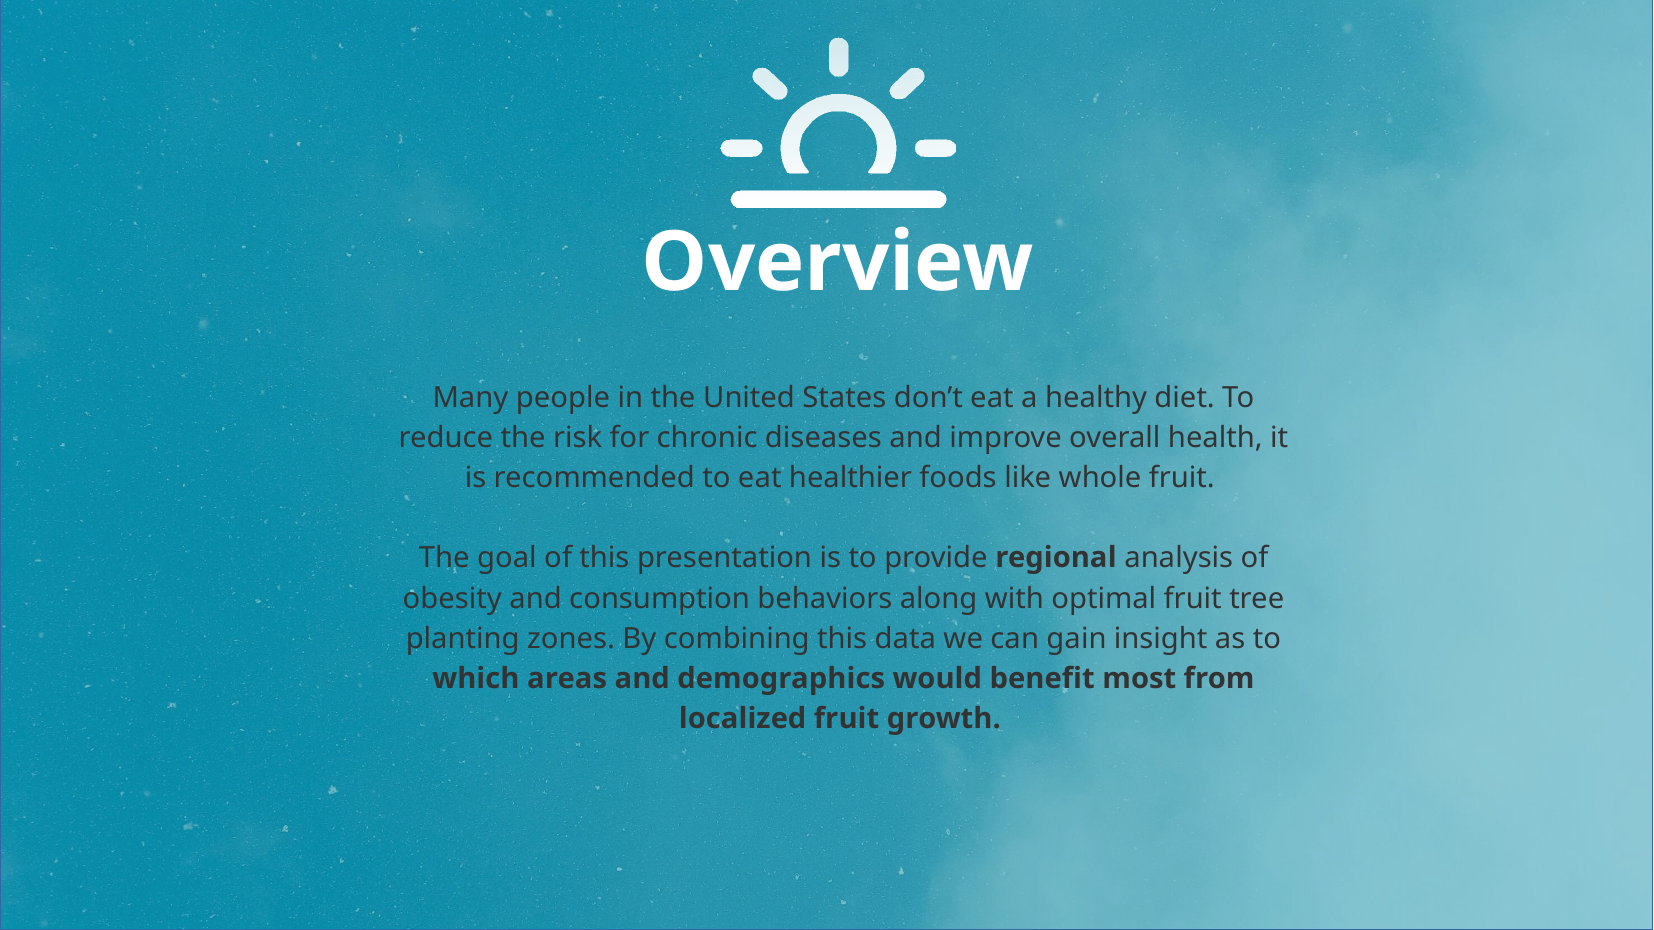

# Overview
Many people in the United States don’t eat a healthy diet. To reduce the risk for chronic diseases and improve overall health, it is recommended to eat healthier foods like whole fruit.

The goal of this presentation is to provide regional analysis of obesity and consumption behaviors along with optimal fruit tree planting zones. By combining this data we can gain insight as to which areas and demographics would benefit most from localized fruit growth.